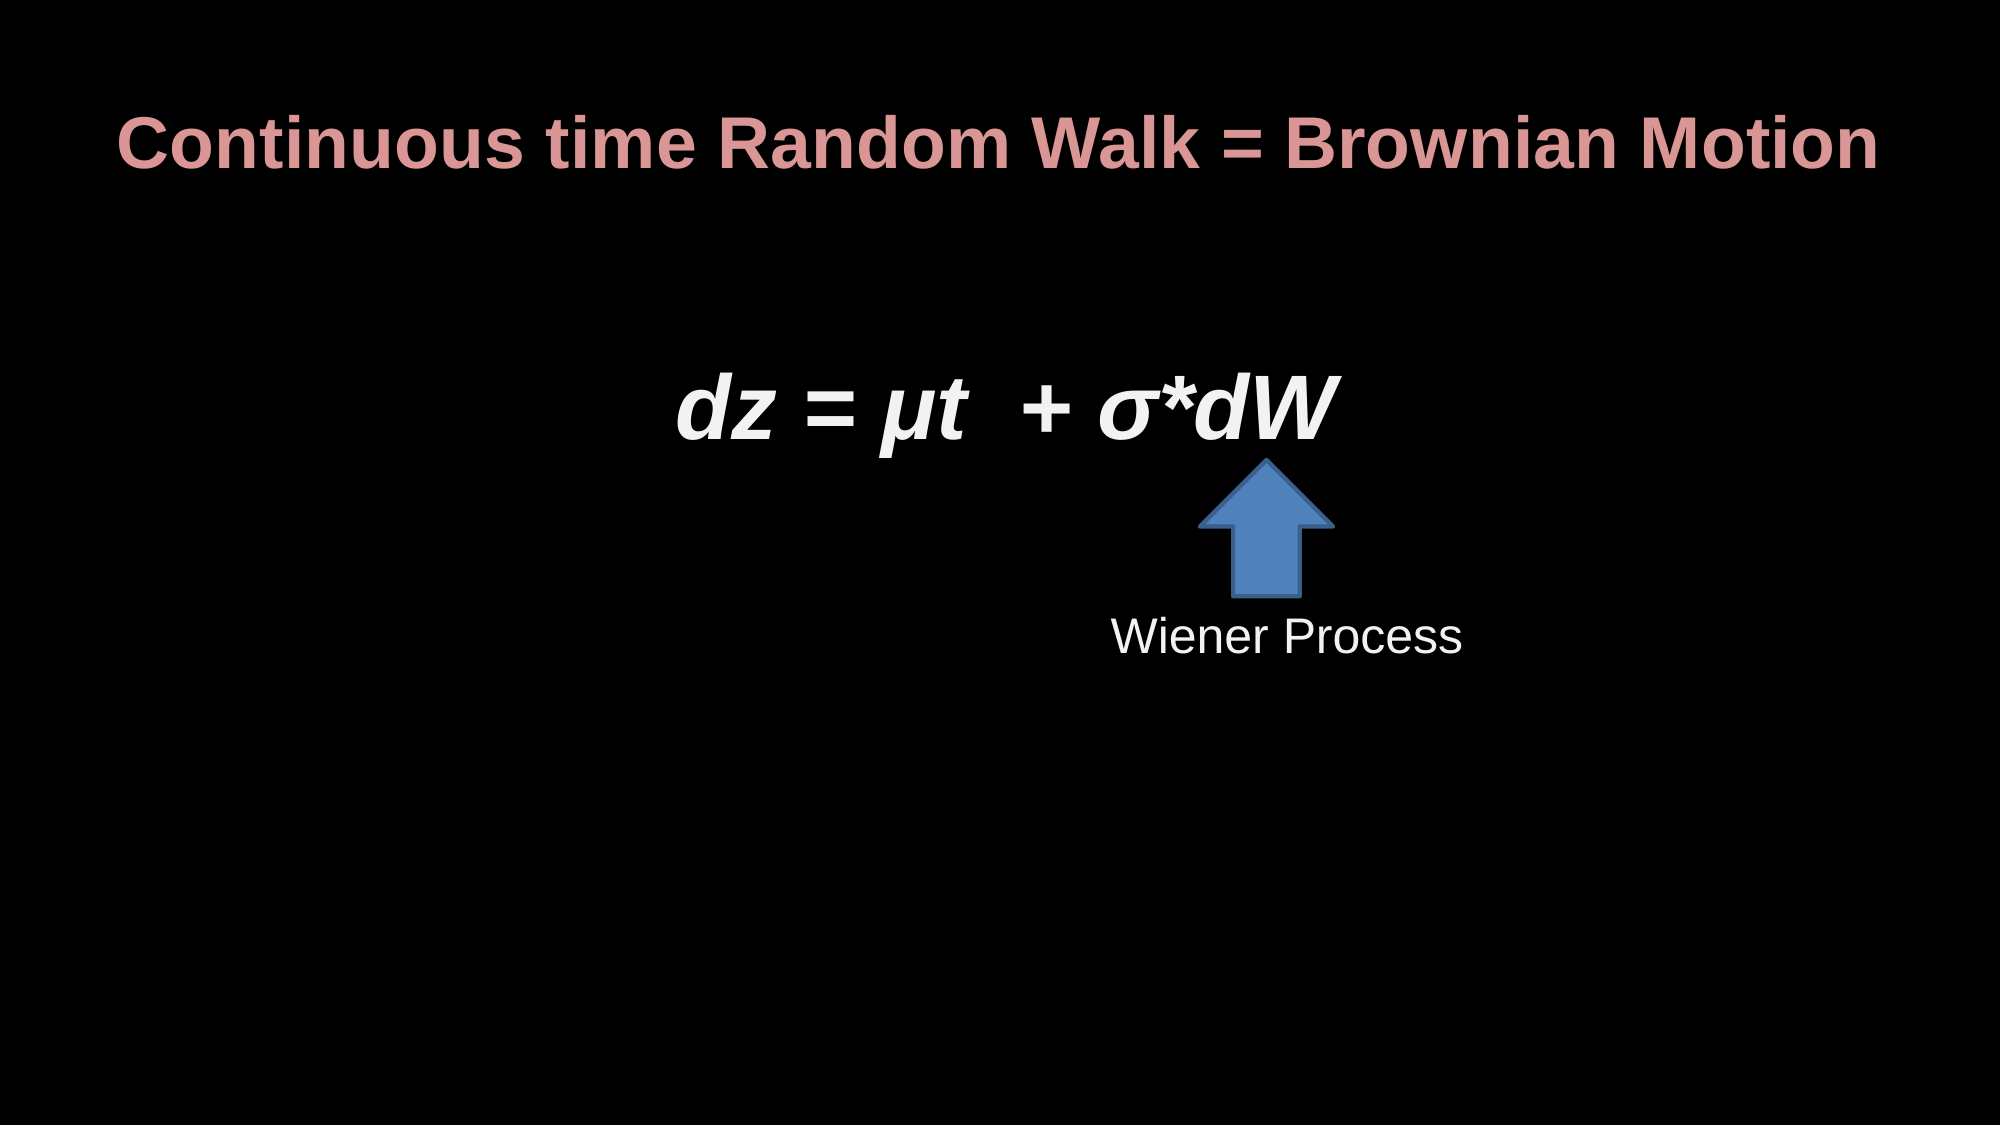

# Continuous time Random Walk = Brownian Motion
dz = μt  + σ*dW

Wiener Process